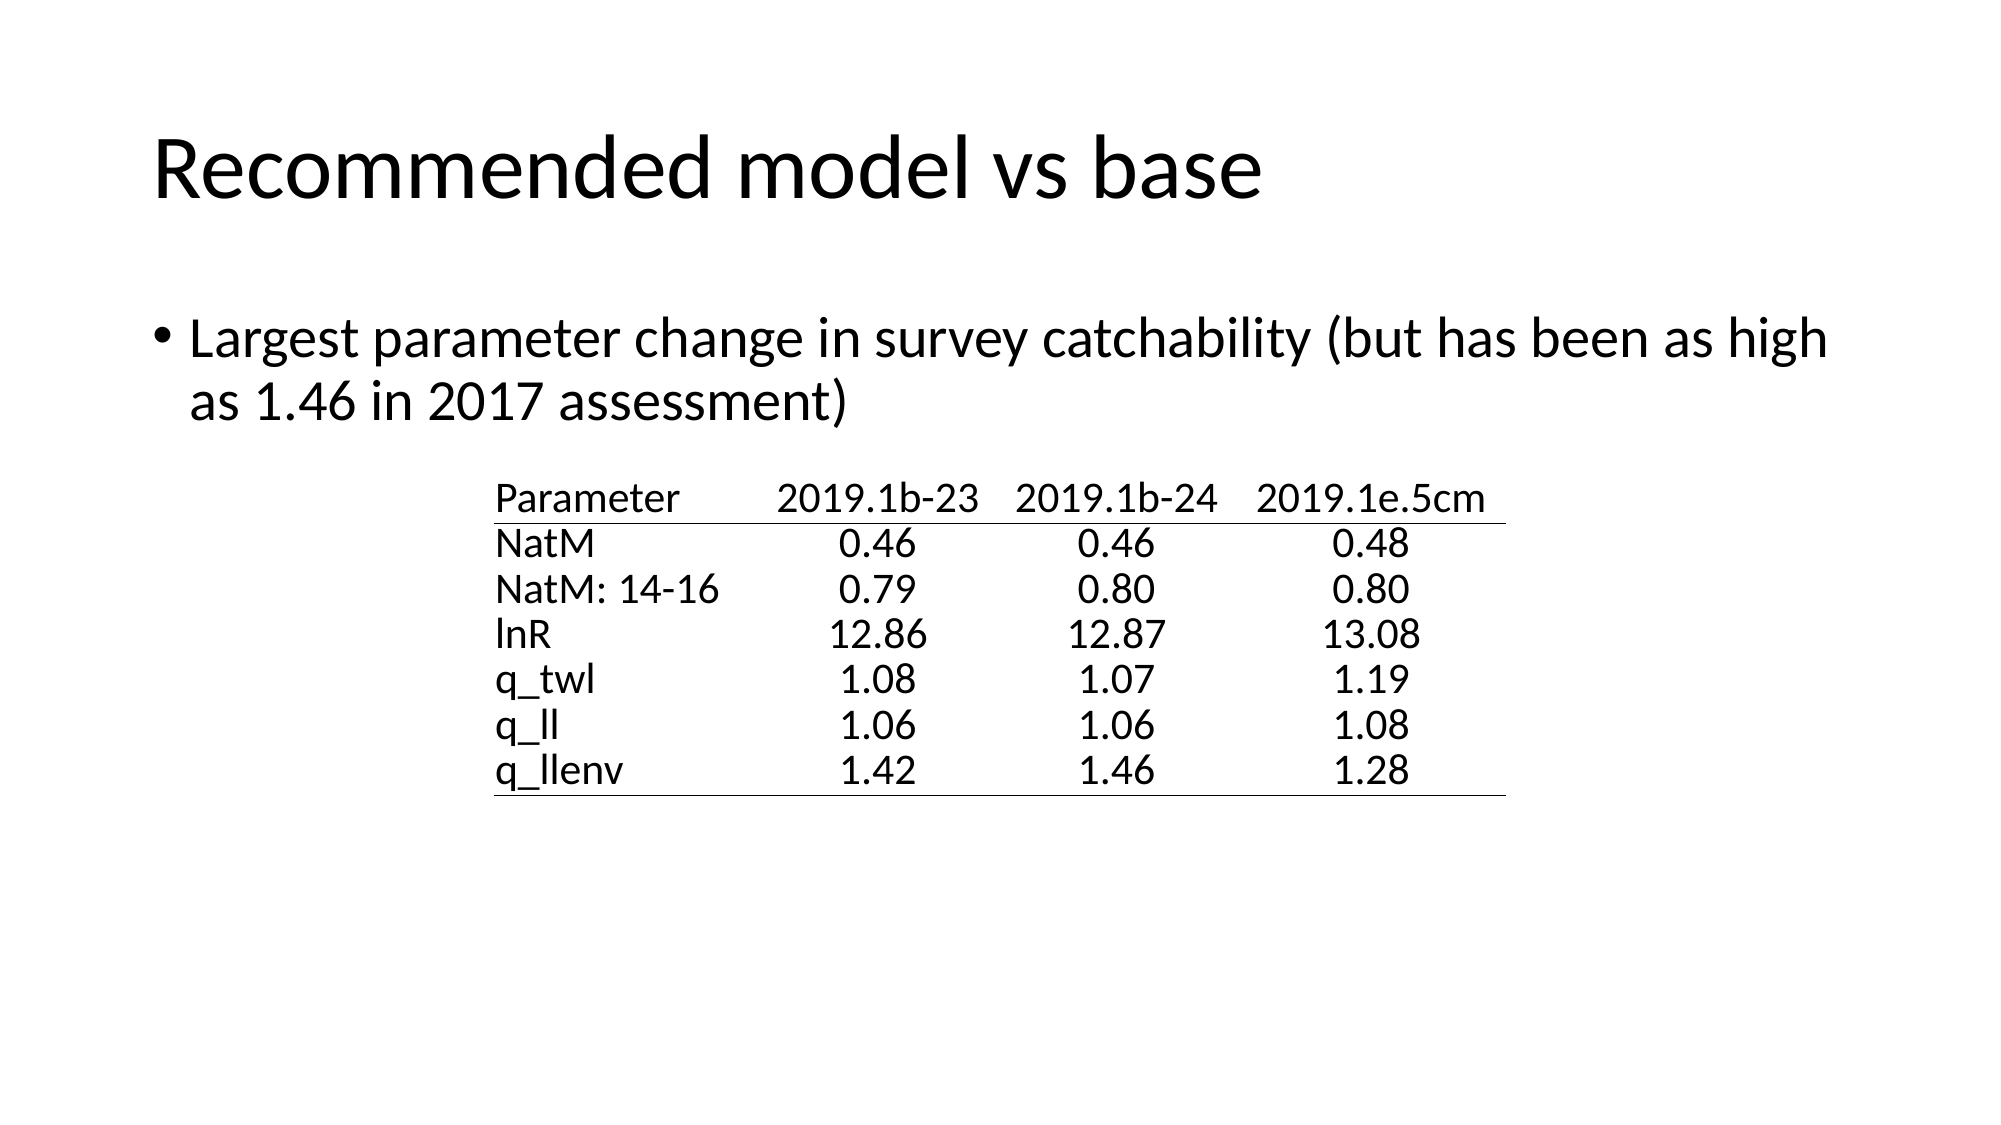

# Recommended model vs base
Largest parameter change in survey catchability (but has been as high as 1.46 in 2017 assessment)

| Parameter | 2019.1b-23 | 2019.1b-24 | 2019.1e.5cm |
| --- | --- | --- | --- |
| NatM | 0.46 | 0.46 | 0.48 |
| NatM: 14-16 | 0.79 | 0.80 | 0.80 |
| lnR | 12.86 | 12.87 | 13.08 |
| q\_twl | 1.08 | 1.07 | 1.19 |
| q\_ll | 1.06 | 1.06 | 1.08 |
| q\_llenv | 1.42 | 1.46 | 1.28 |